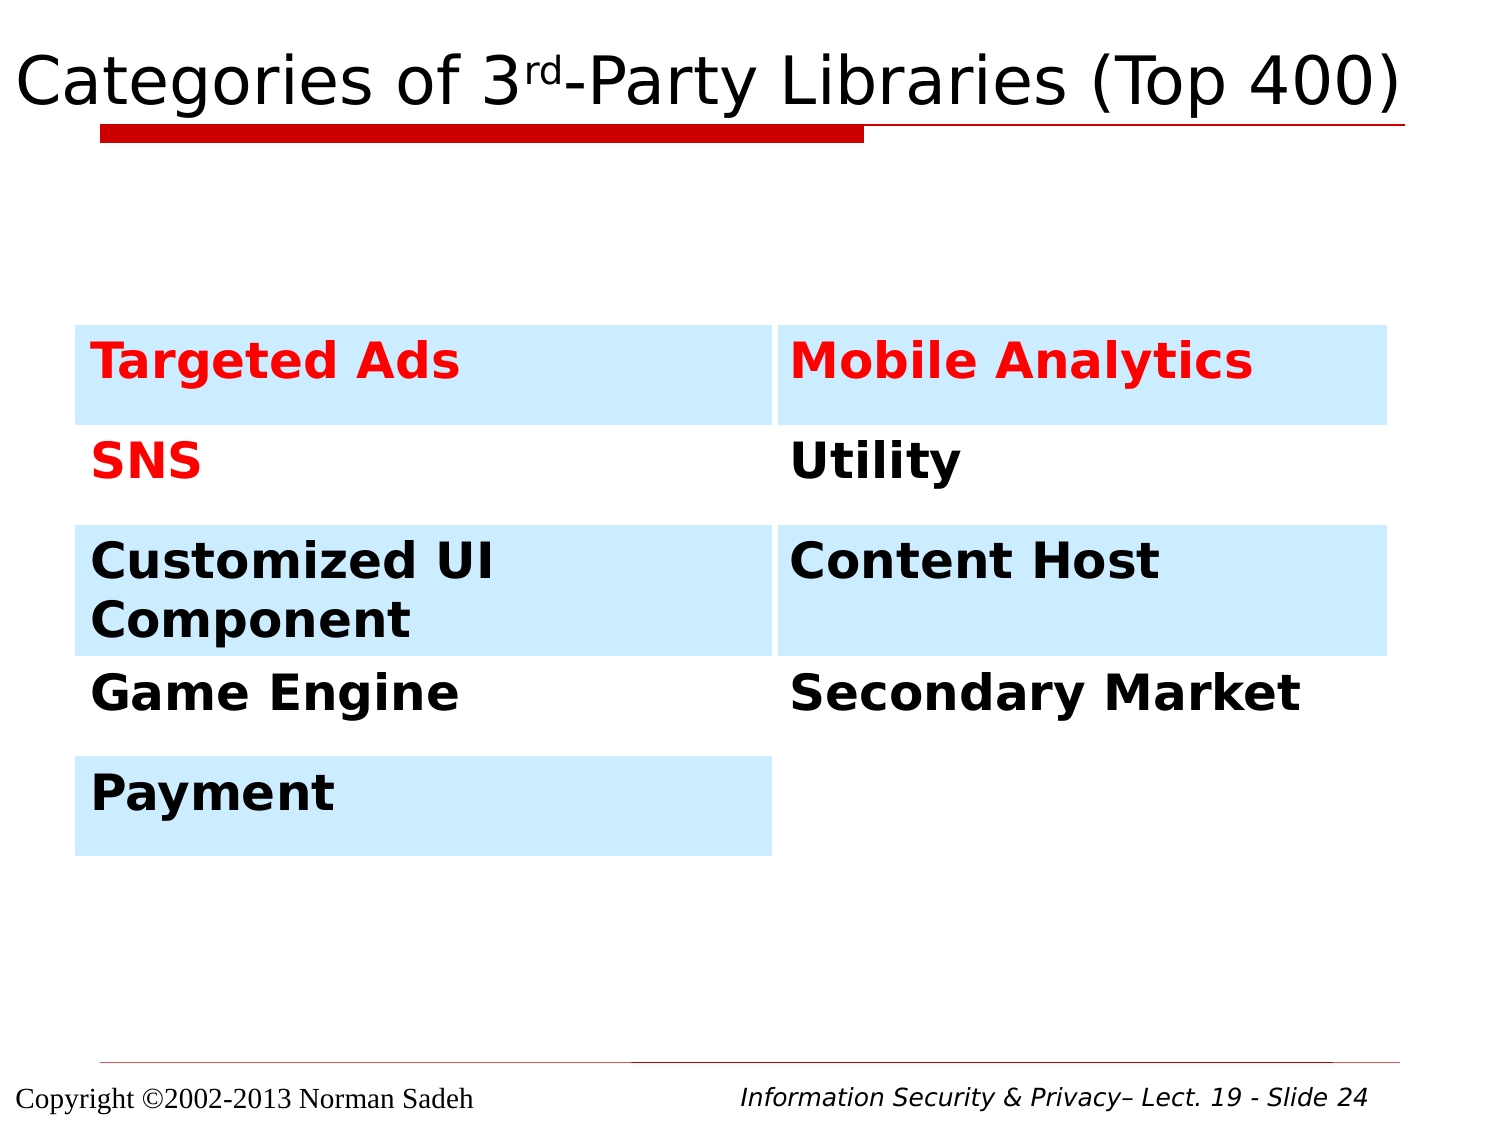

# Categories of 3rd-Party Libraries (Top 400)
| Targeted Ads | Mobile Analytics |
| --- | --- |
| SNS | Utility |
| Customized UI Component | Content Host |
| Game Engine | Secondary Market |
| Payment |  |